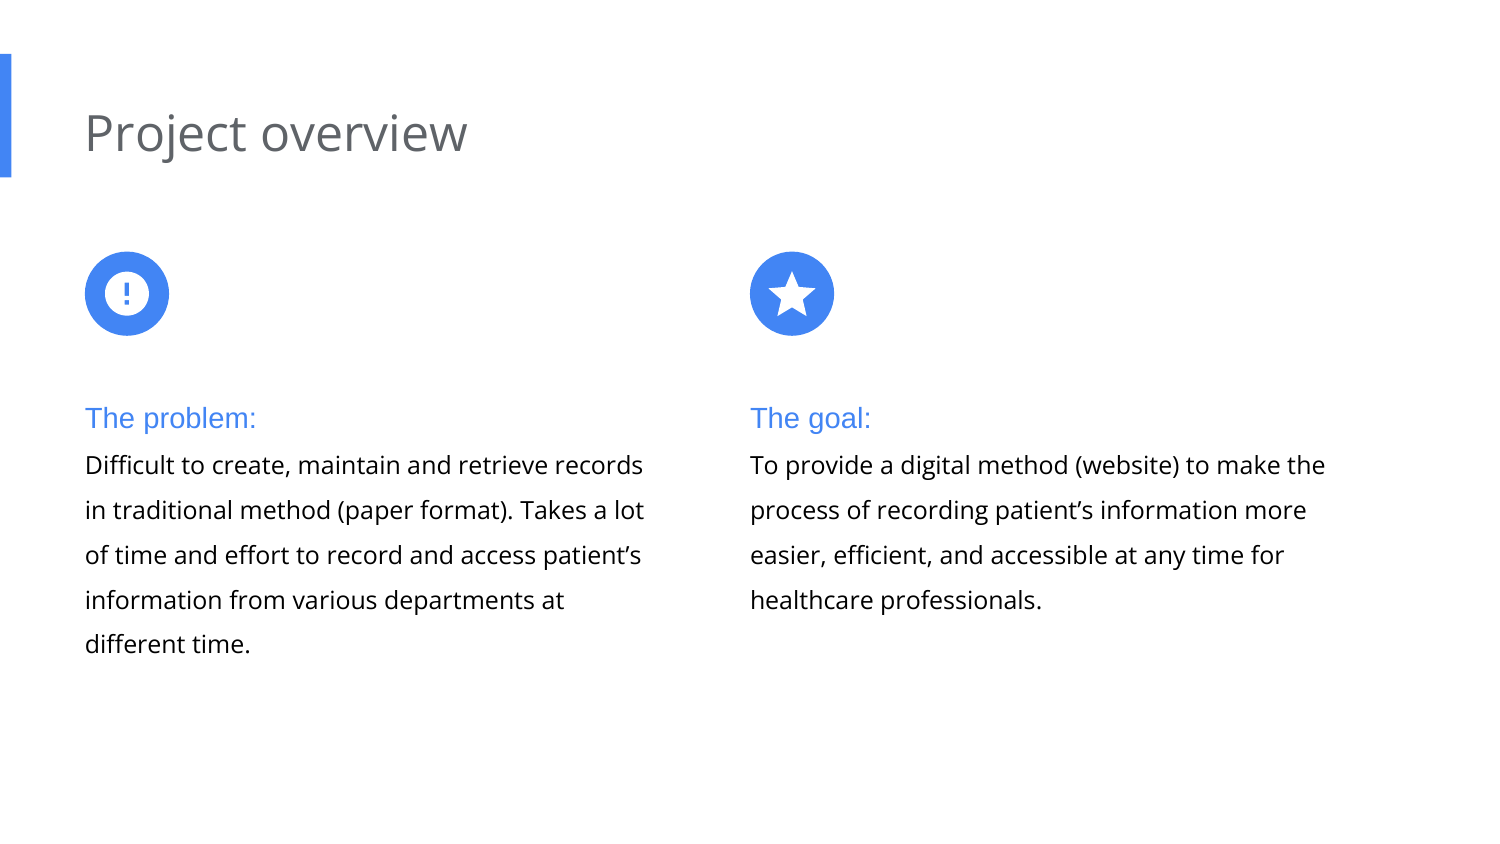

Project overview

The problem:
Difficult to create, maintain and retrieve records in traditional method (paper format). Takes a lot of time and effort to record and access patient’s information from various departments at different time.
The goal:
To provide a digital method (website) to make the process of recording patient’s information more easier, efficient, and accessible at any time for healthcare professionals.